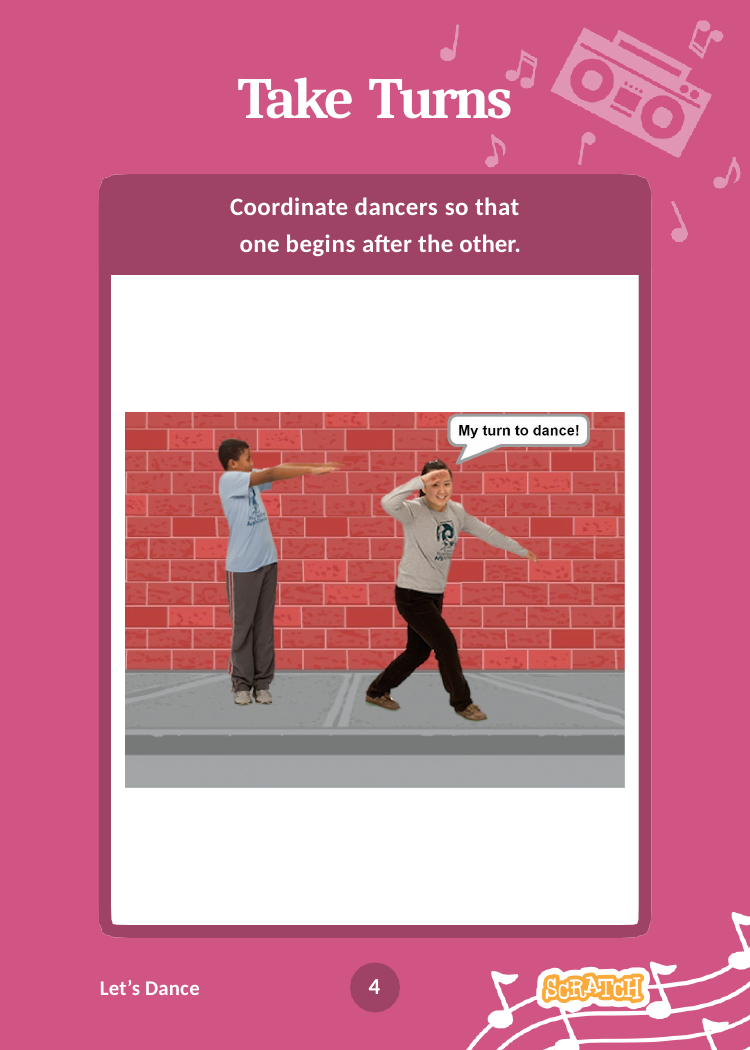

Dance Party!

# Take Turns

Coordinate dancers so that  one begins after the other.

4
Let’s Dance